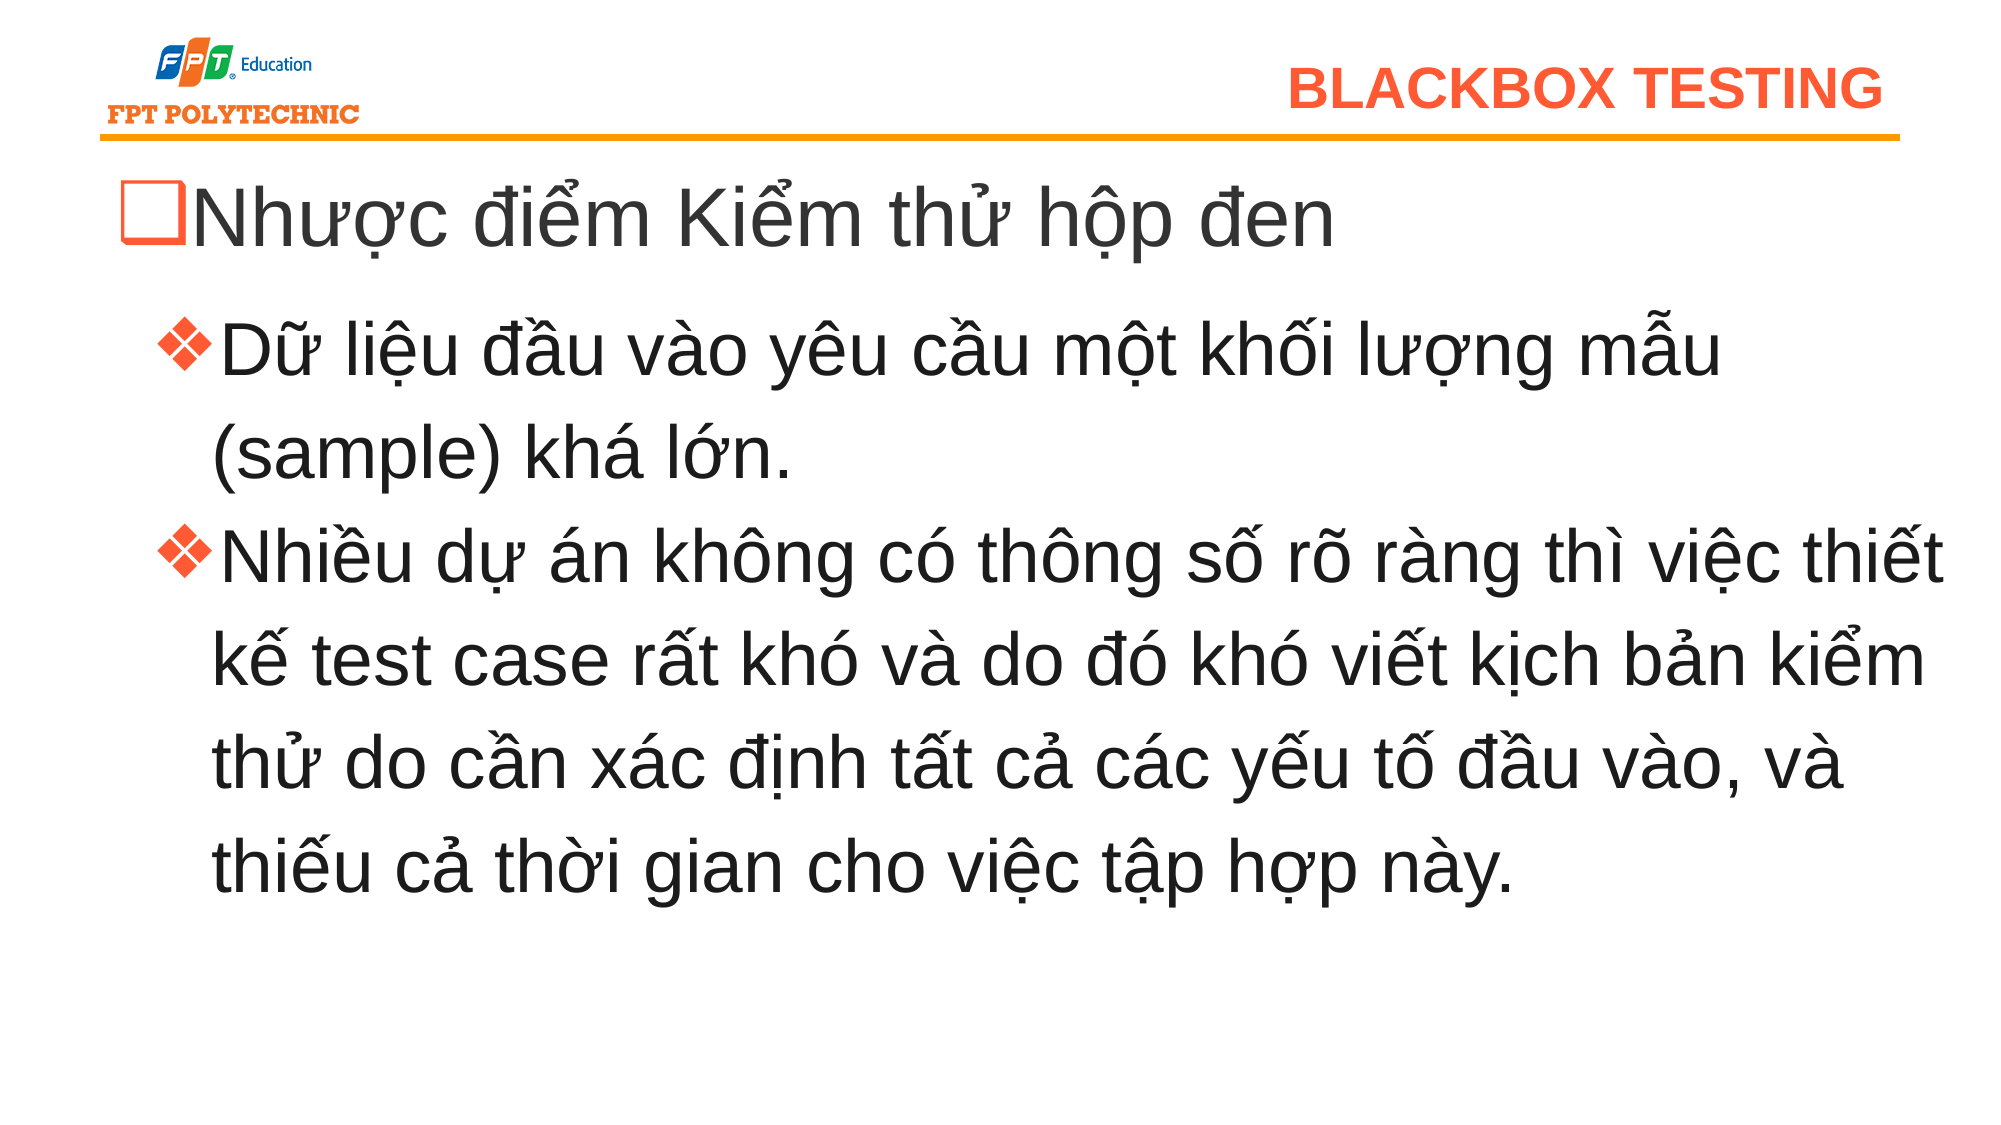

# blackbox testing
Nhược điểm Kiểm thử hộp đen
Dữ liệu đầu vào yêu cầu một khối lượng mẫu (sample) khá lớn.
Nhiều dự án không có thông số rõ ràng thì việc thiết kế test case rất khó và do đó khó viết kịch bản kiểm thử do cần xác định tất cả các yếu tố đầu vào, và thiếu cả thời gian cho việc tập hợp này.